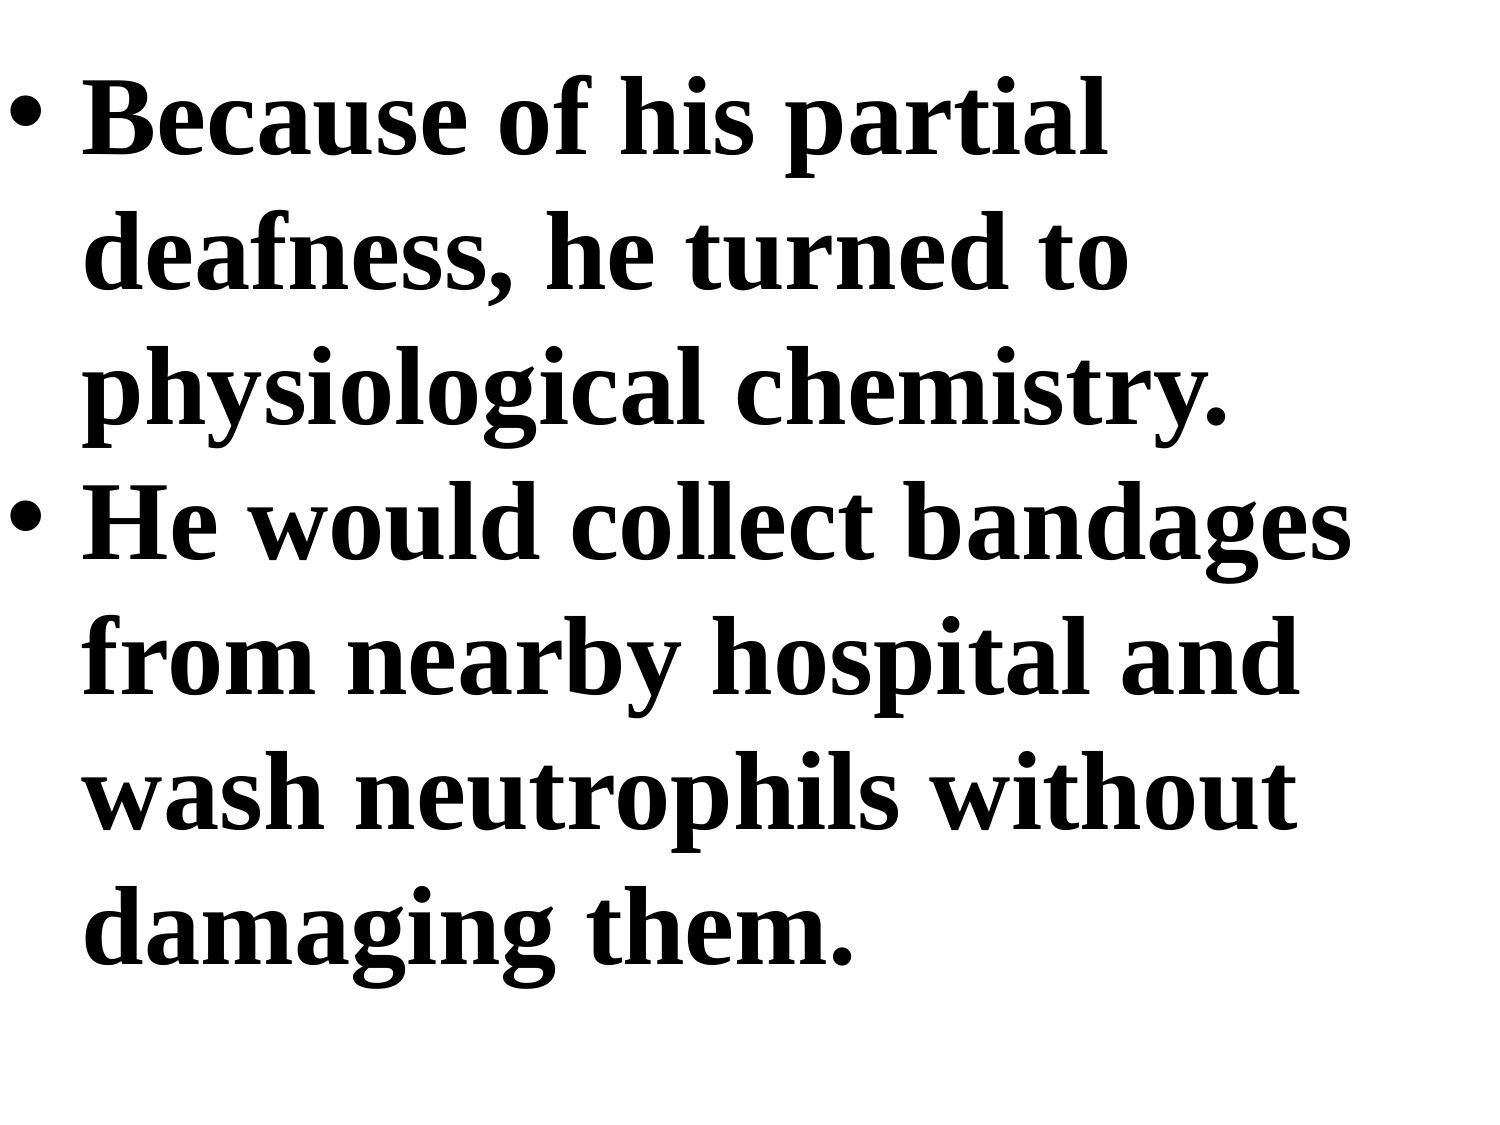

Because of his partial deafness, he turned to physiological chemistry.
He would collect bandages from nearby hospital and wash neutrophils without damaging them.